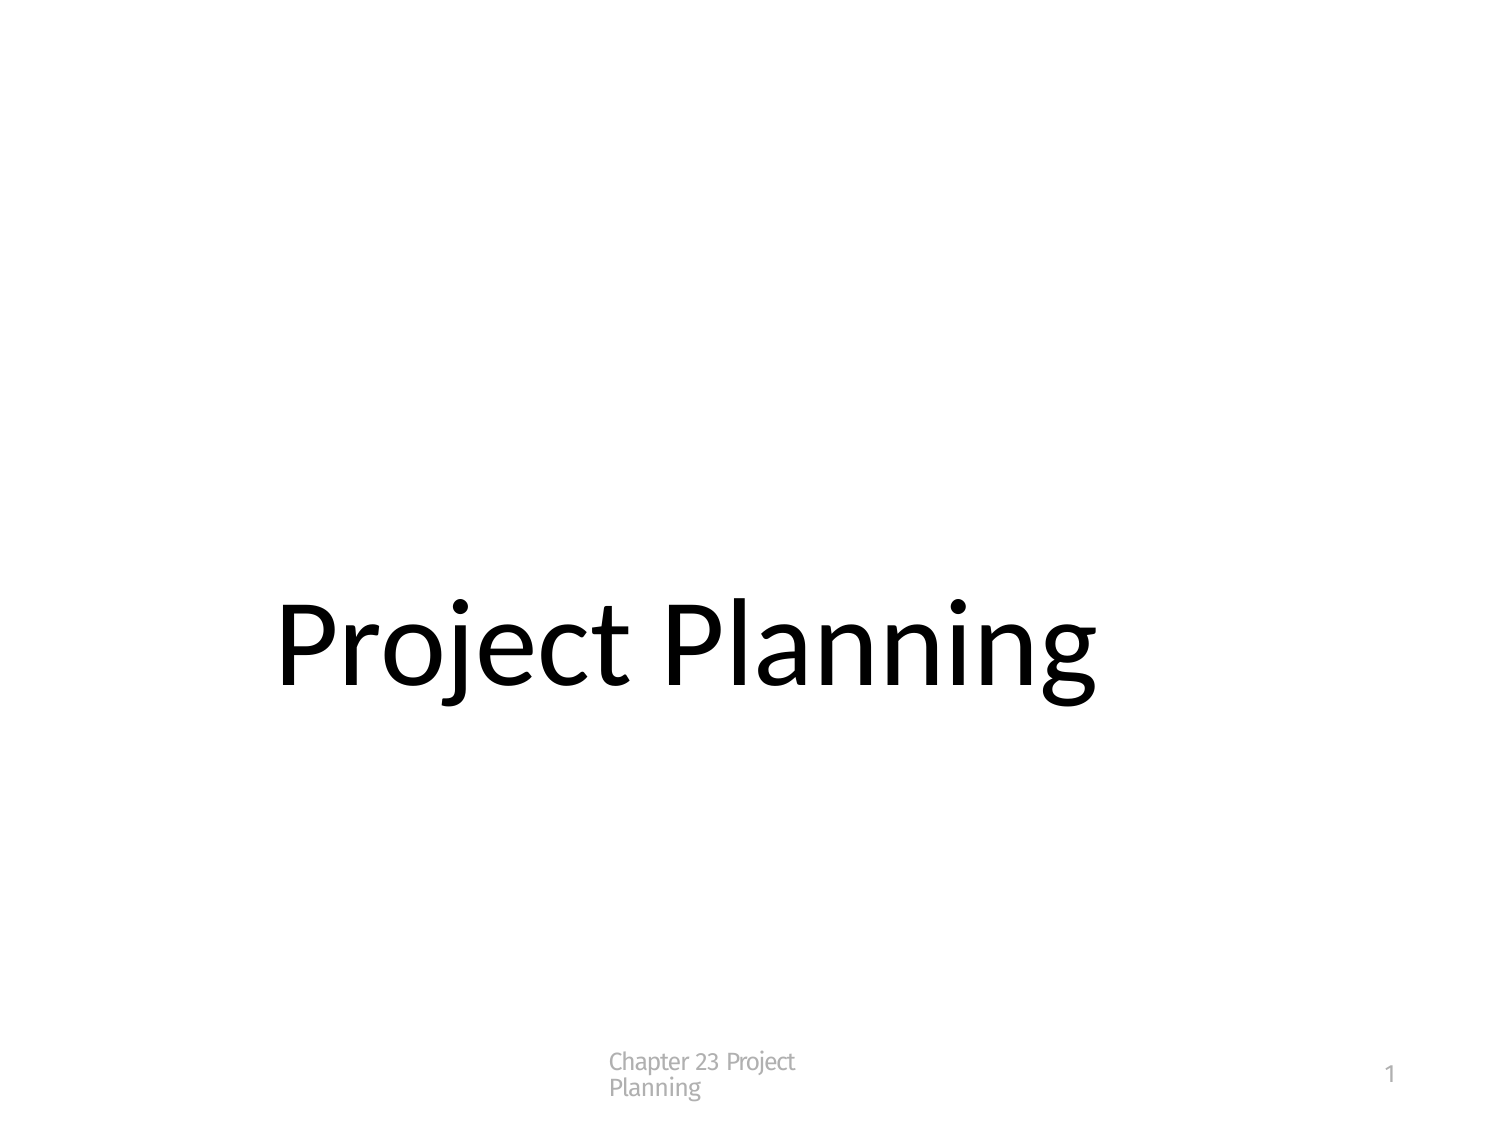

# Project Planning
Chapter 23 Project Planning
1